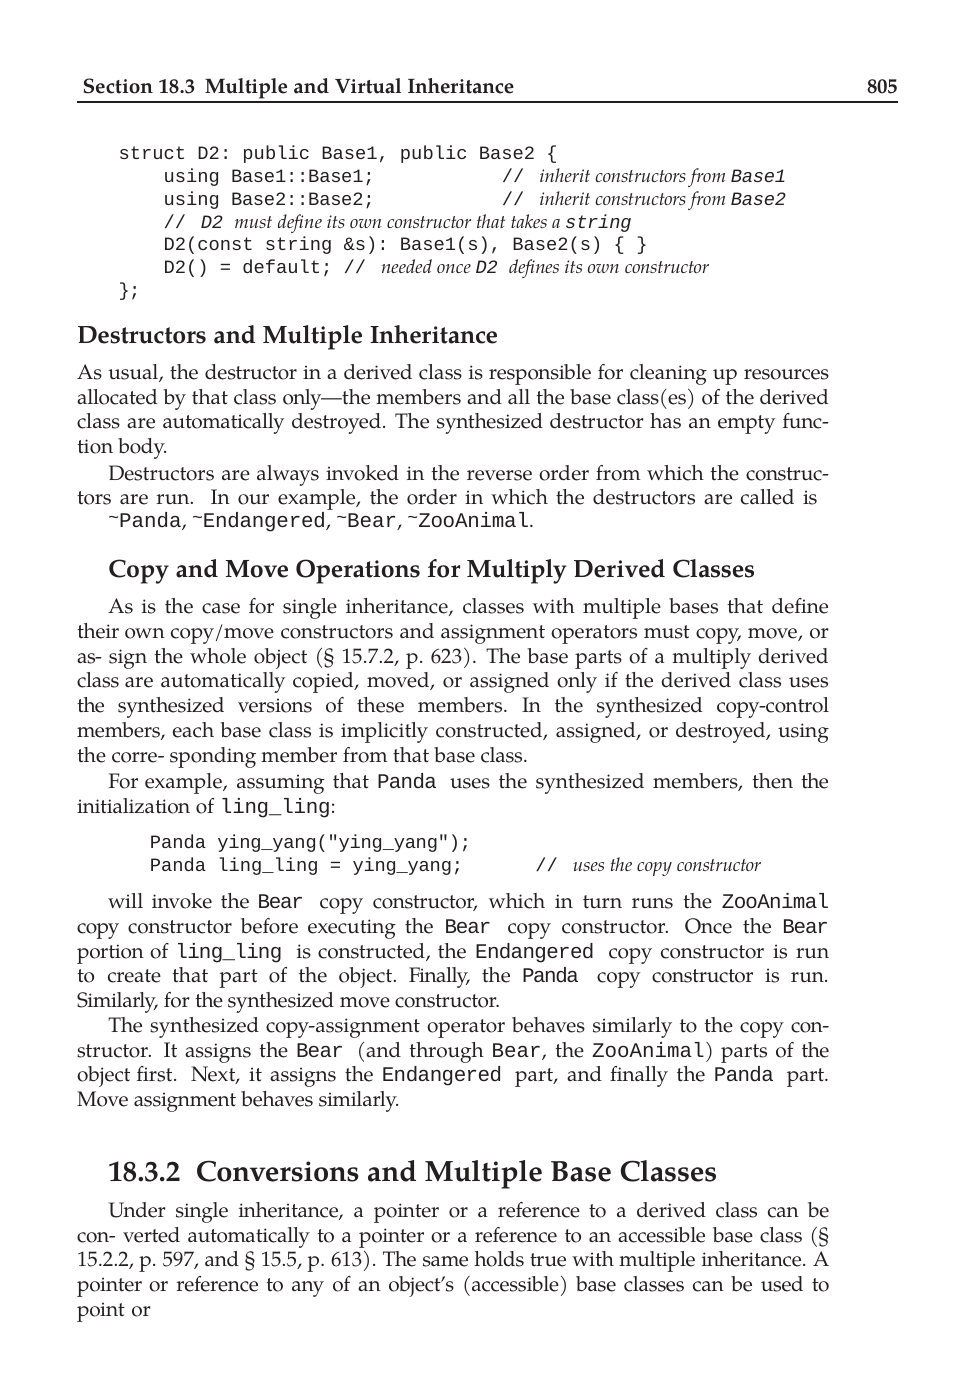

Section 18.3 Multiple and Virtual Inheritance
805

struct D2: public Base1, public Base2 {
using Base1::Base1;	// inherit constructors from Base1
using Base2::Base2;	// inherit constructors from Base2
// D2 must define its own constructor that takes a string
D2(const string &s): Base1(s), Base2(s) { }
D2() = default; // needed once D2 defines its own constructor
};

Destructors and Multiple Inheritance
As usual, the destructor in a derived class is responsible for cleaning up resources allocated by that class only—the members and all the base class(es) of the derived class are automatically destroyed. The synthesized destructor has an empty func- tion body.
Destructors are always invoked in the reverse order from which the construc- tors are run.  In our example, the order in which the destructors are called is
~Panda, ~Endangered, ~Bear, ~ZooAnimal.
Copy and Move Operations for Multiply Derived Classes
As is the case for single inheritance, classes with multiple bases that define their own copy/move constructors and assignment operators must copy, move, or as- sign the whole object (§ 15.7.2, p. 623). The base parts of a multiply derived class are automatically copied, moved, or assigned only if the derived class uses the synthesized versions of these members. In the synthesized copy-control members, each base class is implicitly constructed, assigned, or destroyed, using the corre- sponding member from that base class.
For example, assuming that Panda uses the synthesized members, then the initialization of ling_ling:
Panda ying_yang("ying_yang");
Panda ling_ling = ying_yang;	// uses the copy constructor
will invoke the Bear copy constructor, which in turn runs the ZooAnimal copy constructor before executing the Bear copy constructor. Once the Bear portion of ling_ling is constructed, the Endangered copy constructor is run to create that part of the object. Finally, the Panda copy constructor is run. Similarly, for the synthesized move constructor.
The synthesized copy-assignment operator behaves similarly to the copy con- structor. It assigns the Bear (and through Bear, the ZooAnimal) parts of the object first. Next, it assigns the Endangered part, and finally the Panda part. Move assignment behaves similarly.

18.3.2	Conversions and Multiple Base Classes
Under single inheritance, a pointer or a reference to a derived class can be con- verted automatically to a pointer or a reference to an accessible base class (§ 15.2.2, p. 597, and § 15.5, p. 613). The same holds true with multiple inheritance. A pointer or reference to any of an object’s (accessible) base classes can be used to point or